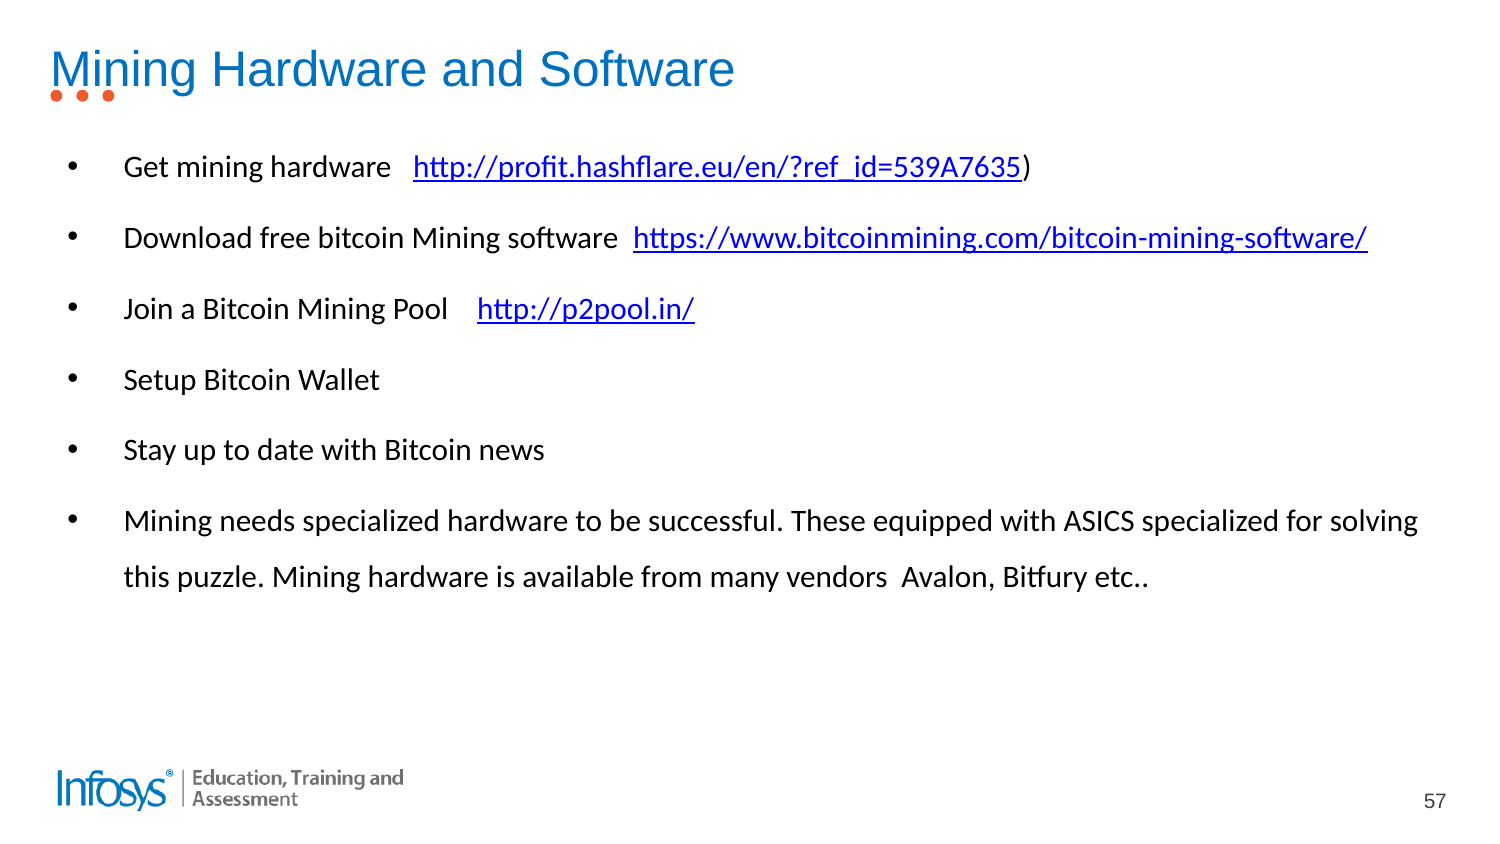

# Mining Hardware and Software
Get mining hardware   http://profit.hashflare.eu/en/?ref_id=539A7635)
Download free bitcoin Mining software  https://www.bitcoinmining.com/bitcoin-mining-software/
Join a Bitcoin Mining Pool    http://p2pool.in/
Setup Bitcoin Wallet
Stay up to date with Bitcoin news
Mining needs specialized hardware to be successful. These equipped with ASICS specialized for solving this puzzle. Mining hardware is available from many vendors  Avalon, Bitfury etc..

57